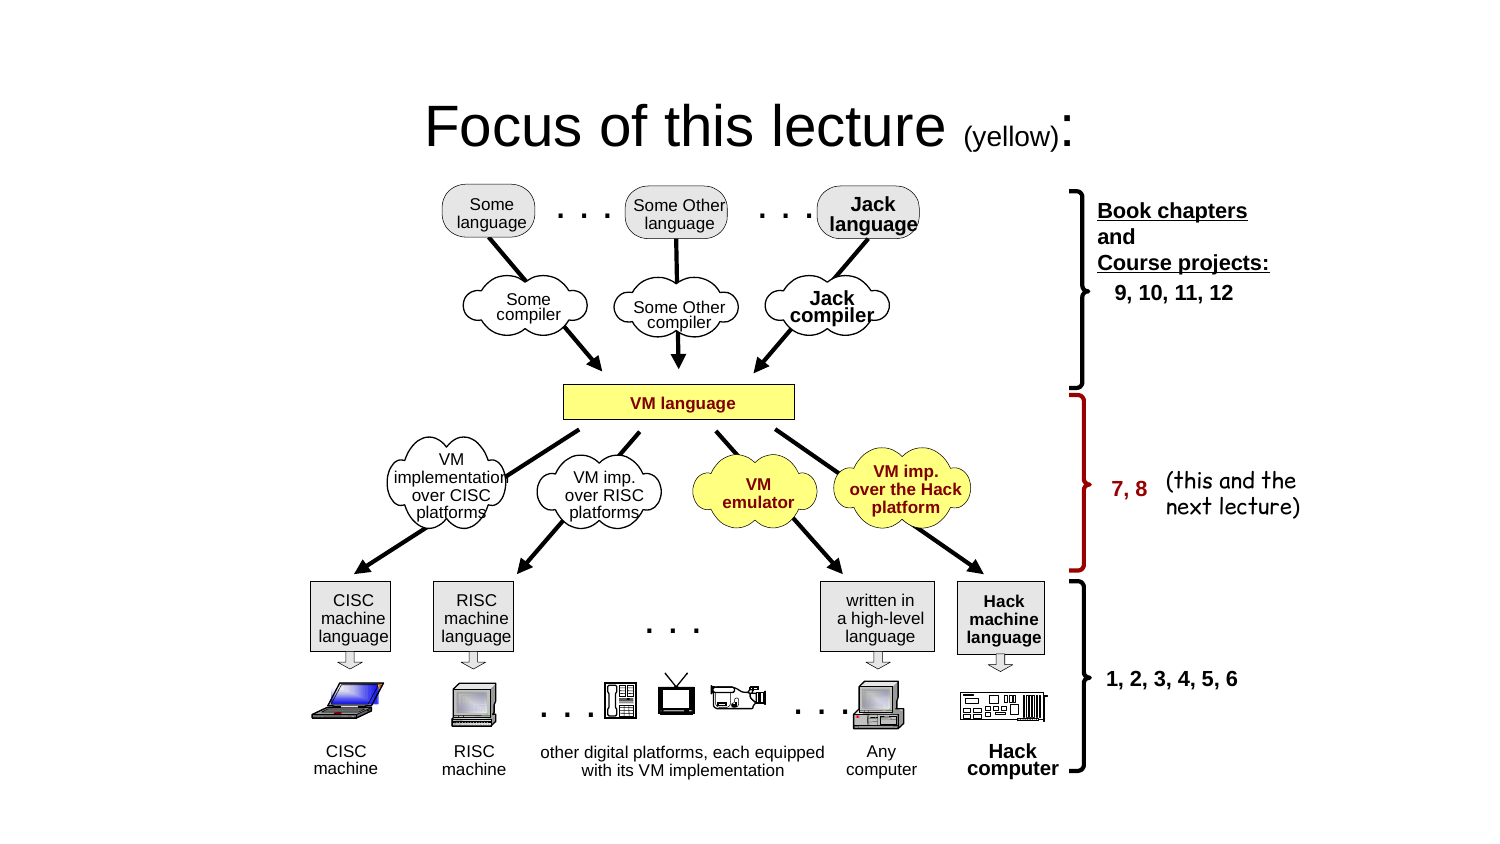

Focus of this lecture (yellow):
. . .
. . .

Jack

Some
Some Other
Book chapters and
Course projects:
language
language
language

9, 10, 11, 12
Jack
Some
Some Other
compiler
compiler
compiler

VM language

CISC
RISC
Hack
machine
machine
machine
language
language
language

. . .

Hack
CISC
RISC

other digital platforms, each equipped
computer
machine
machine
with its VM implementation

VM

VM imp.
implementation
VM imp.
VM
over the Hack
over CISC
over RISC
emulator
platform
platforms
platforms

(this and the
next lecture)
7, 8

written in
. . .

a high-level
language
. . .

Any

computer

1, 2, 3, 4, 5, 6